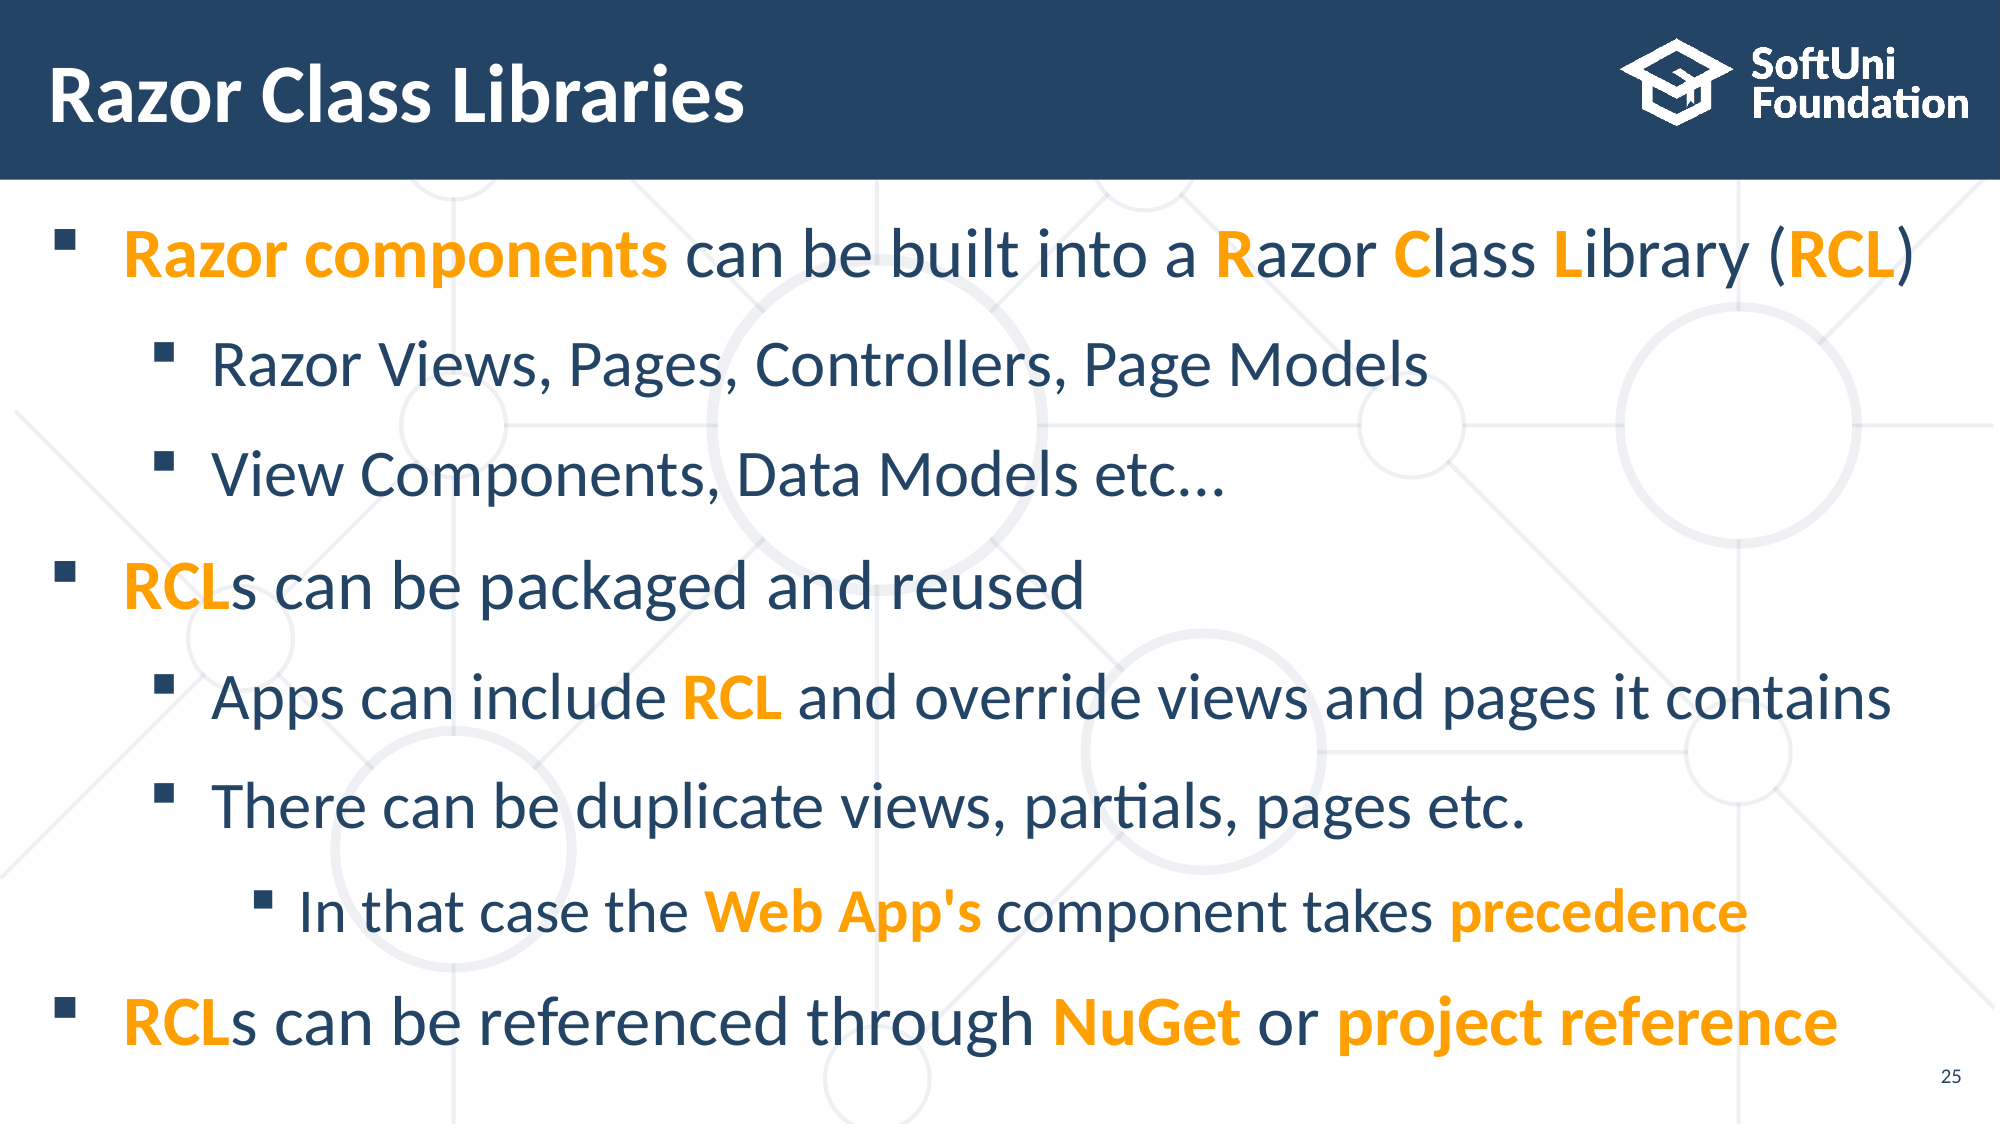

# Razor Class Libraries
Razor components can be built into a Razor Class Library (RCL)
Razor Views, Pages, Controllers, Page Models
View Components, Data Models etc...
RCLs can be packaged and reused
Apps can include RCL and override views and pages it contains
There can be duplicate views, partials, pages etc.
In that case the Web App's component takes precedence
RCLs can be referenced through NuGet or project reference
25